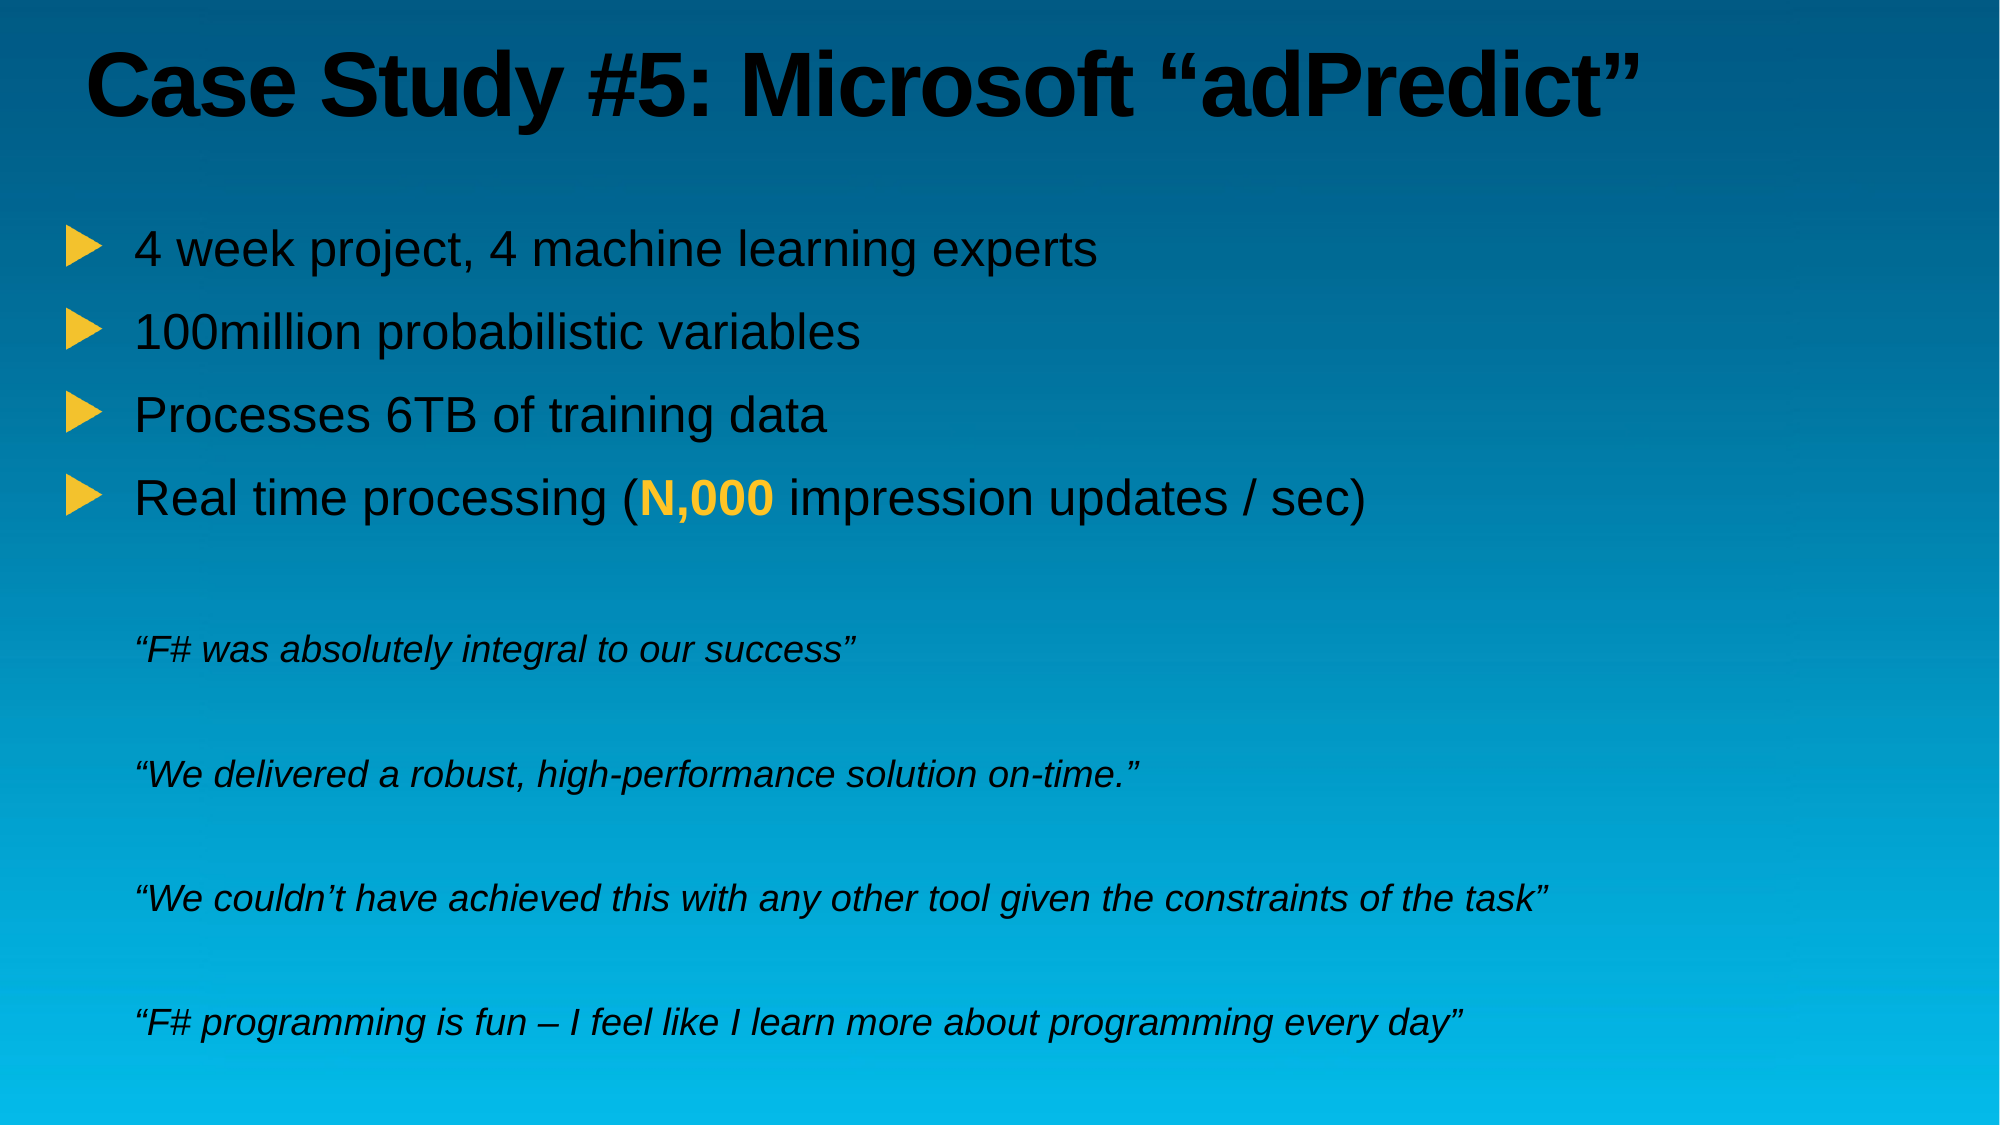

# Case Study #5: Microsoft “adPredict”
4 week project, 4 machine learning experts
100million probabilistic variables
Processes 6TB of training data
Real time processing (N,000 impression updates / sec)

“F# was absolutely integral to our success”

“We delivered a robust, high-performance solution on-time.”

“We couldn’t have achieved this with any other tool given the constraints of the task”

“F# programming is fun – I feel like I learn more about programming every day”